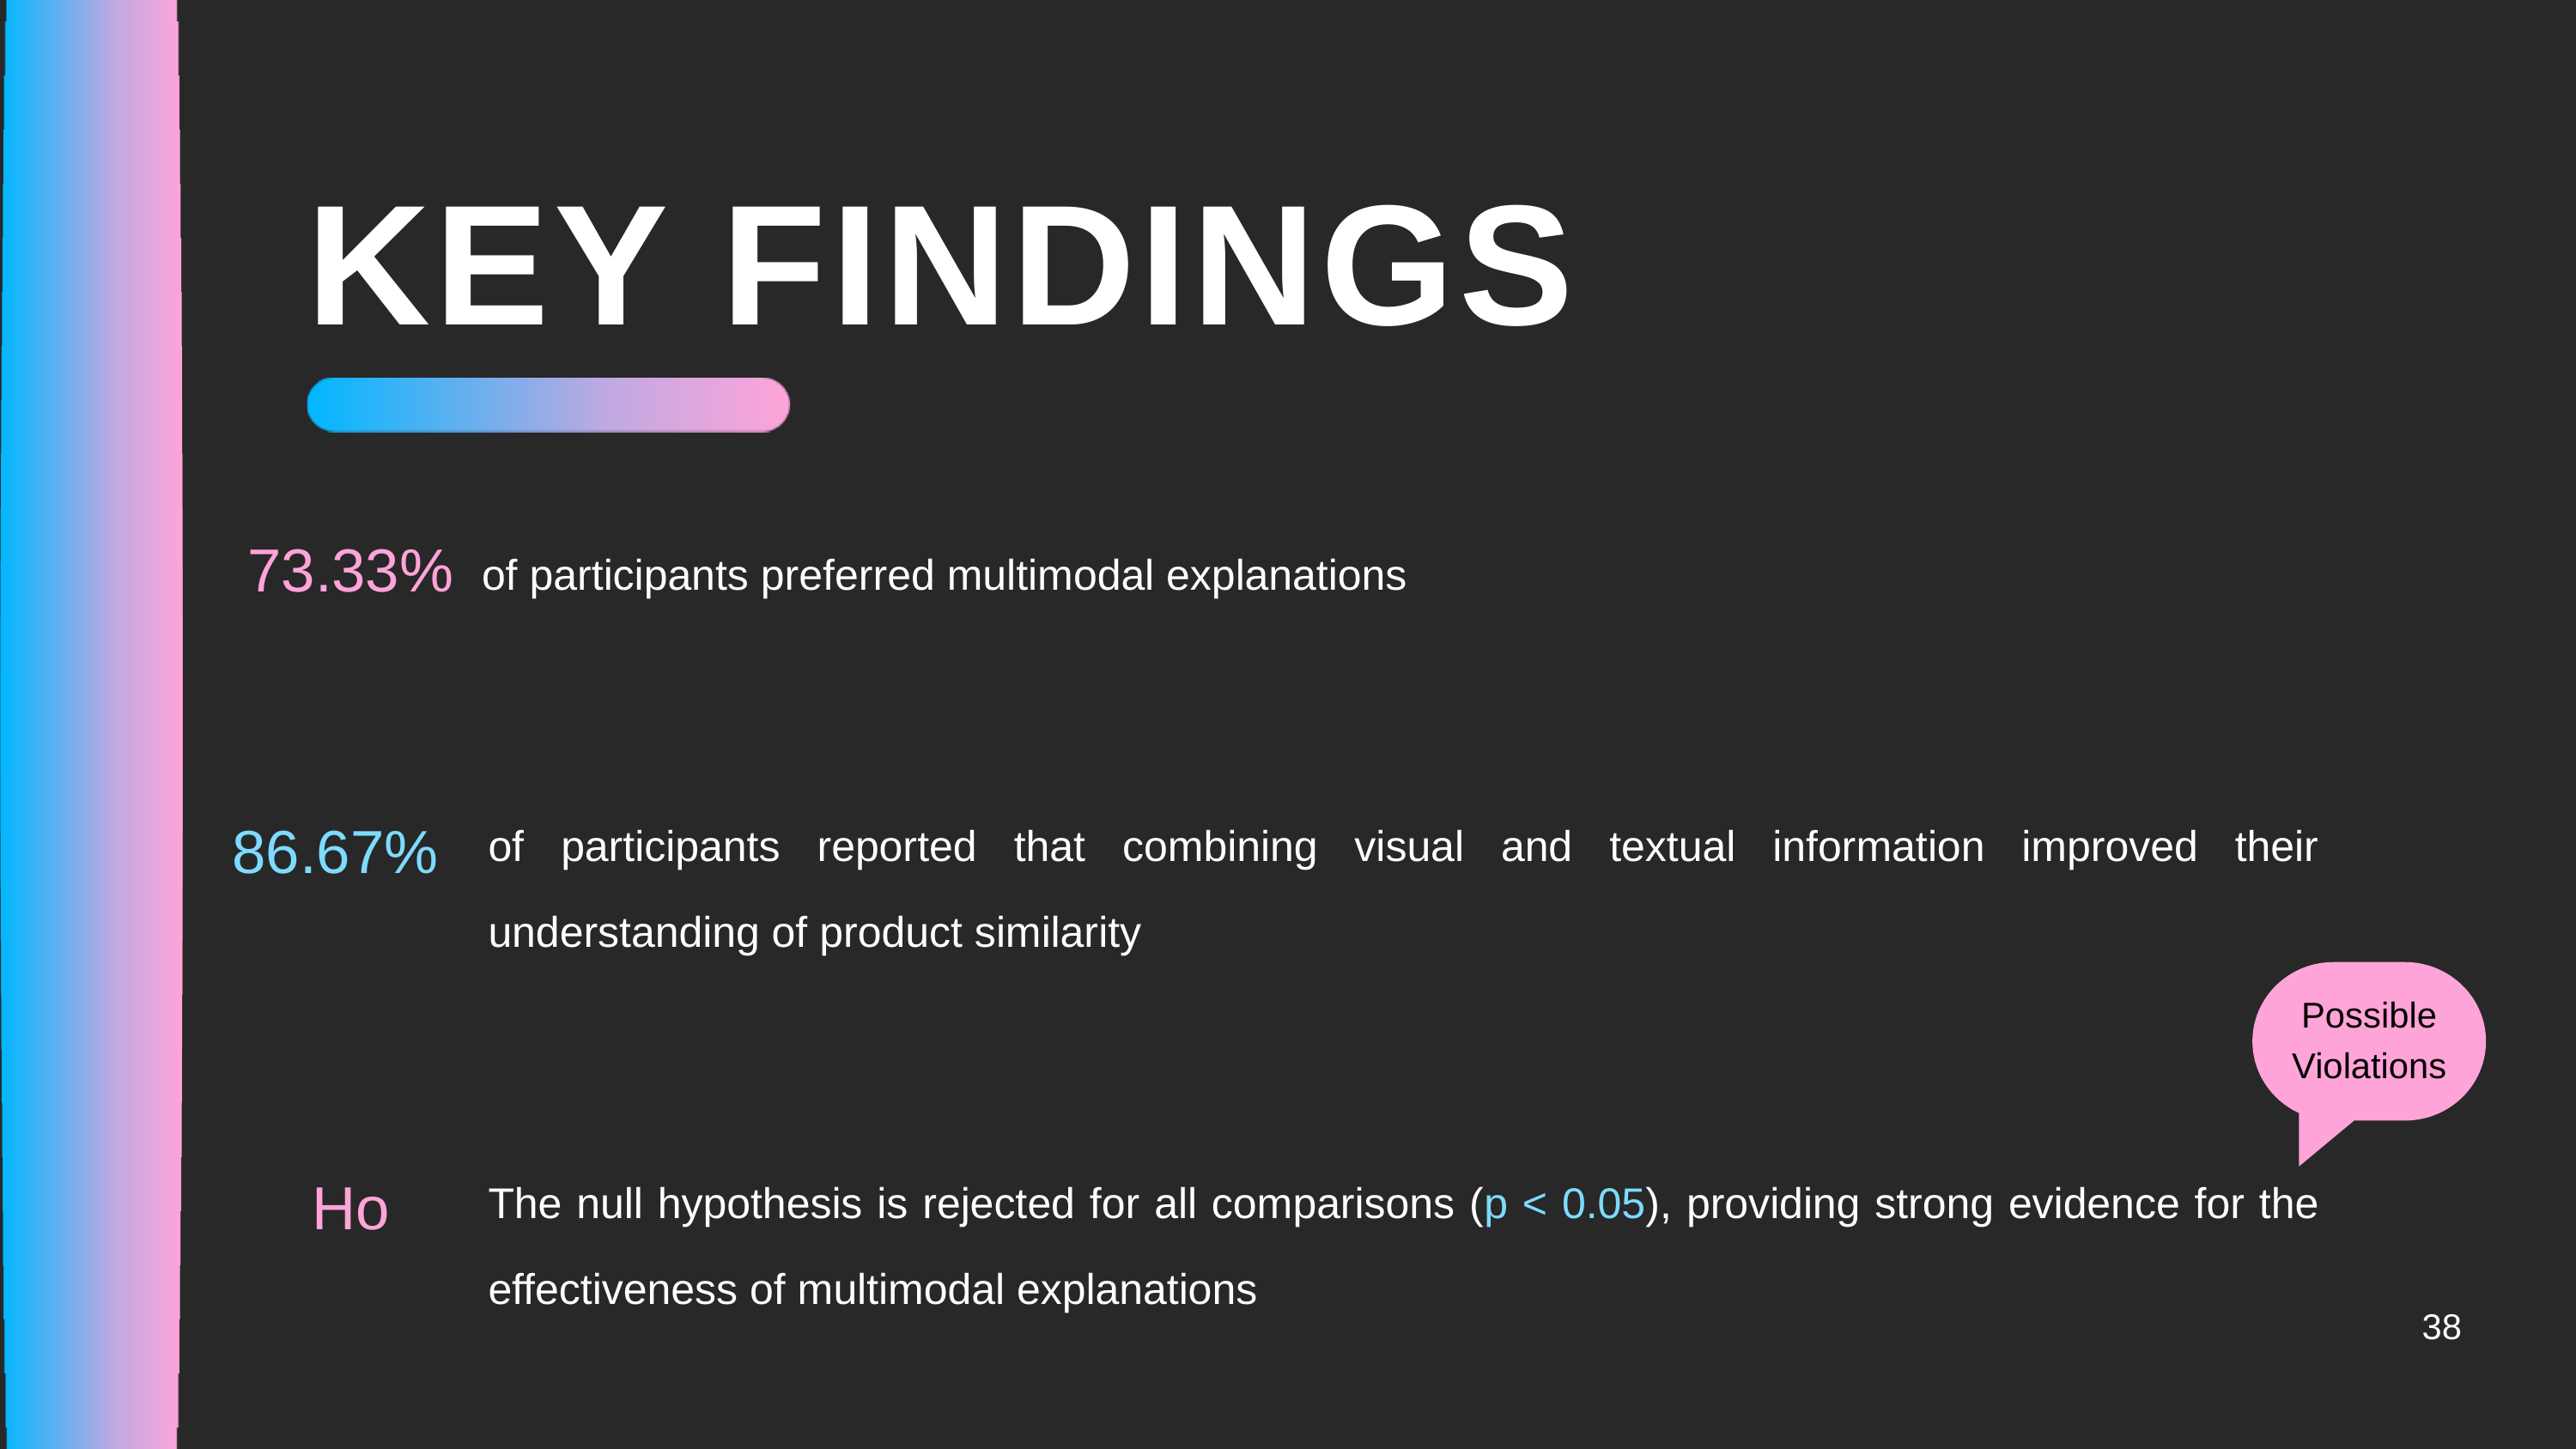

KEY FINDINGS

 of participants preferred multimodal explanations
73.33%

of participants reported that combining visual and textual information improved their understanding of product similarity
86.67%

Possible Violations
The null hypothesis is rejected for all comparisons (p < 0.05), providing strong evidence for the effectiveness of multimodal explanations
Ho
38